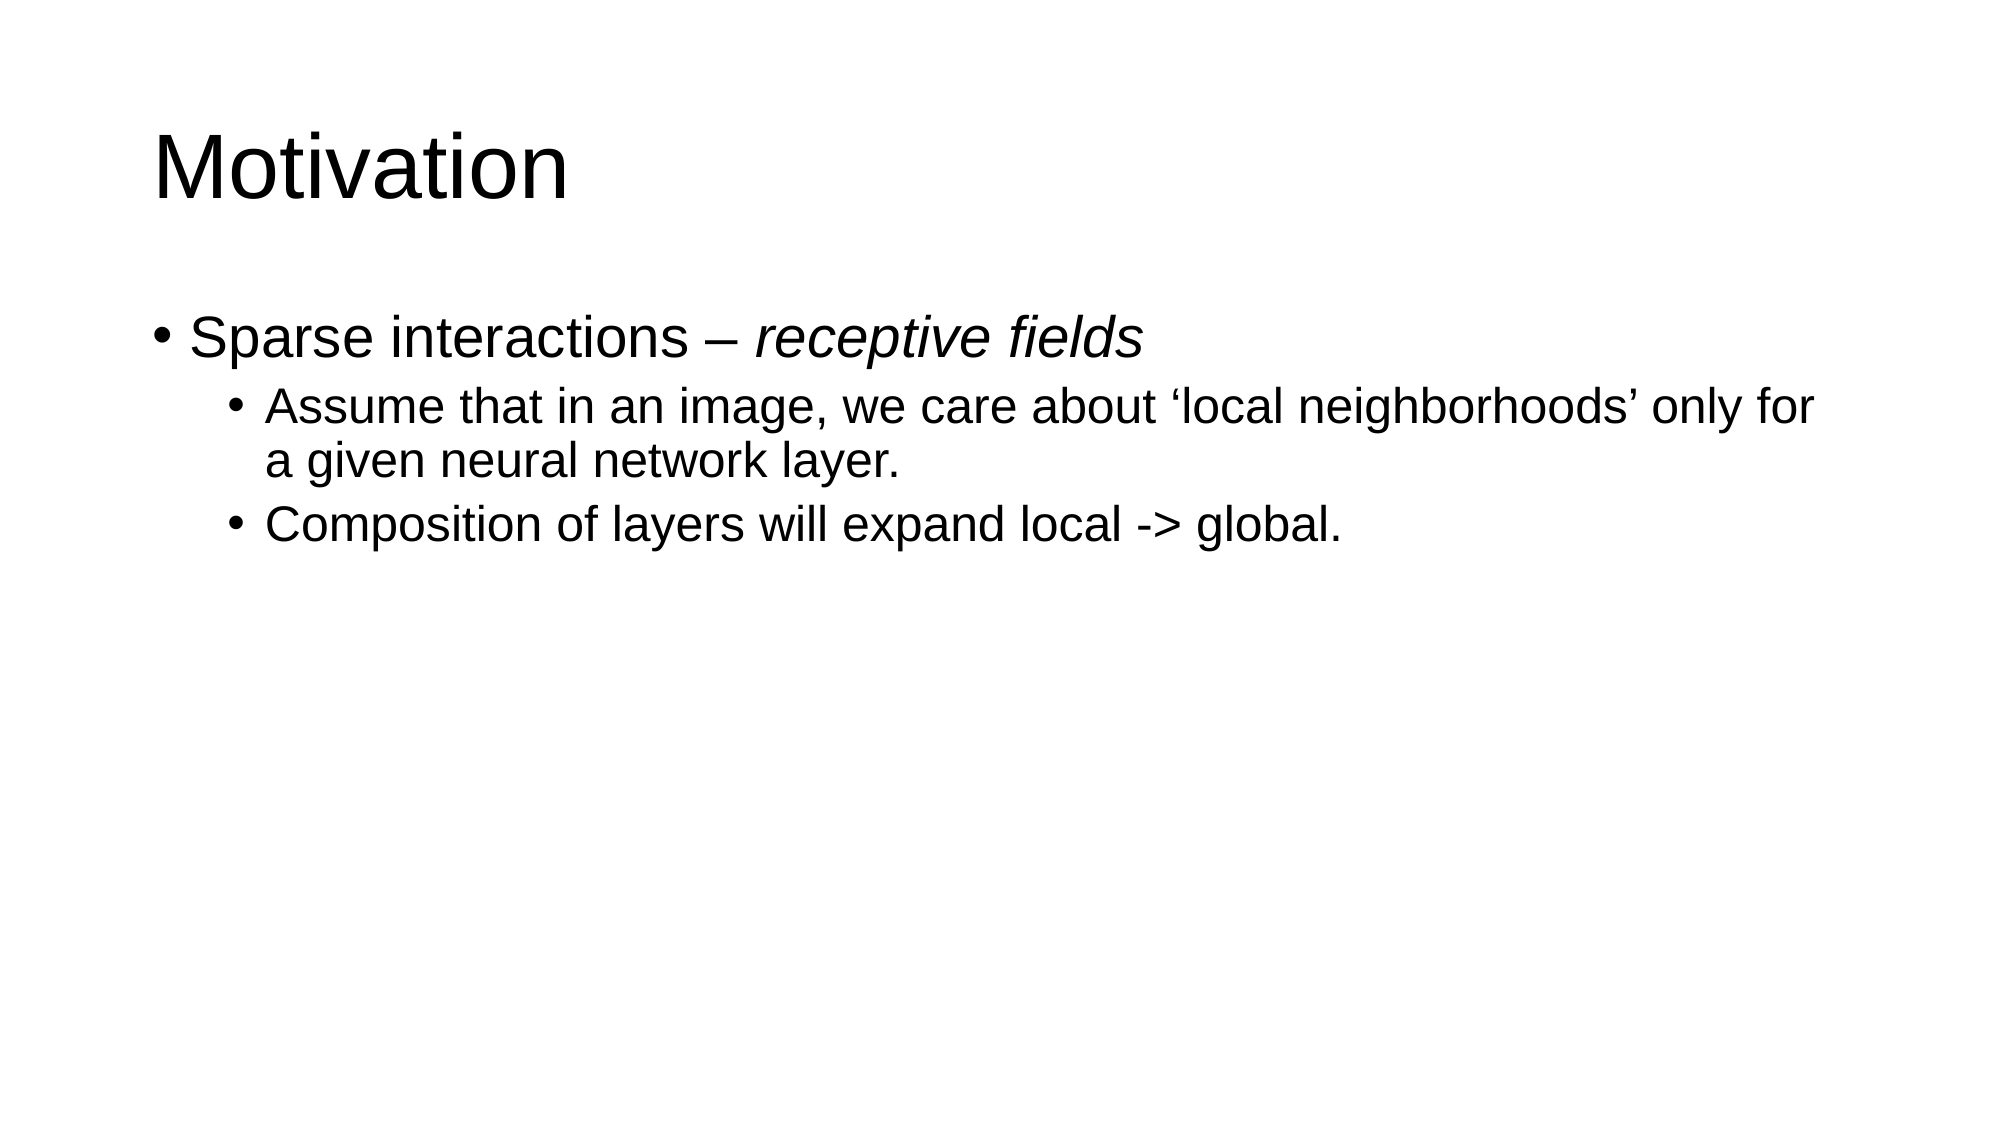

# Motivation
Sparse interactions – receptive fields
Assume that in an image, we care about ‘local neighborhoods’ only for a given neural network layer.
Composition of layers will expand local -> global.